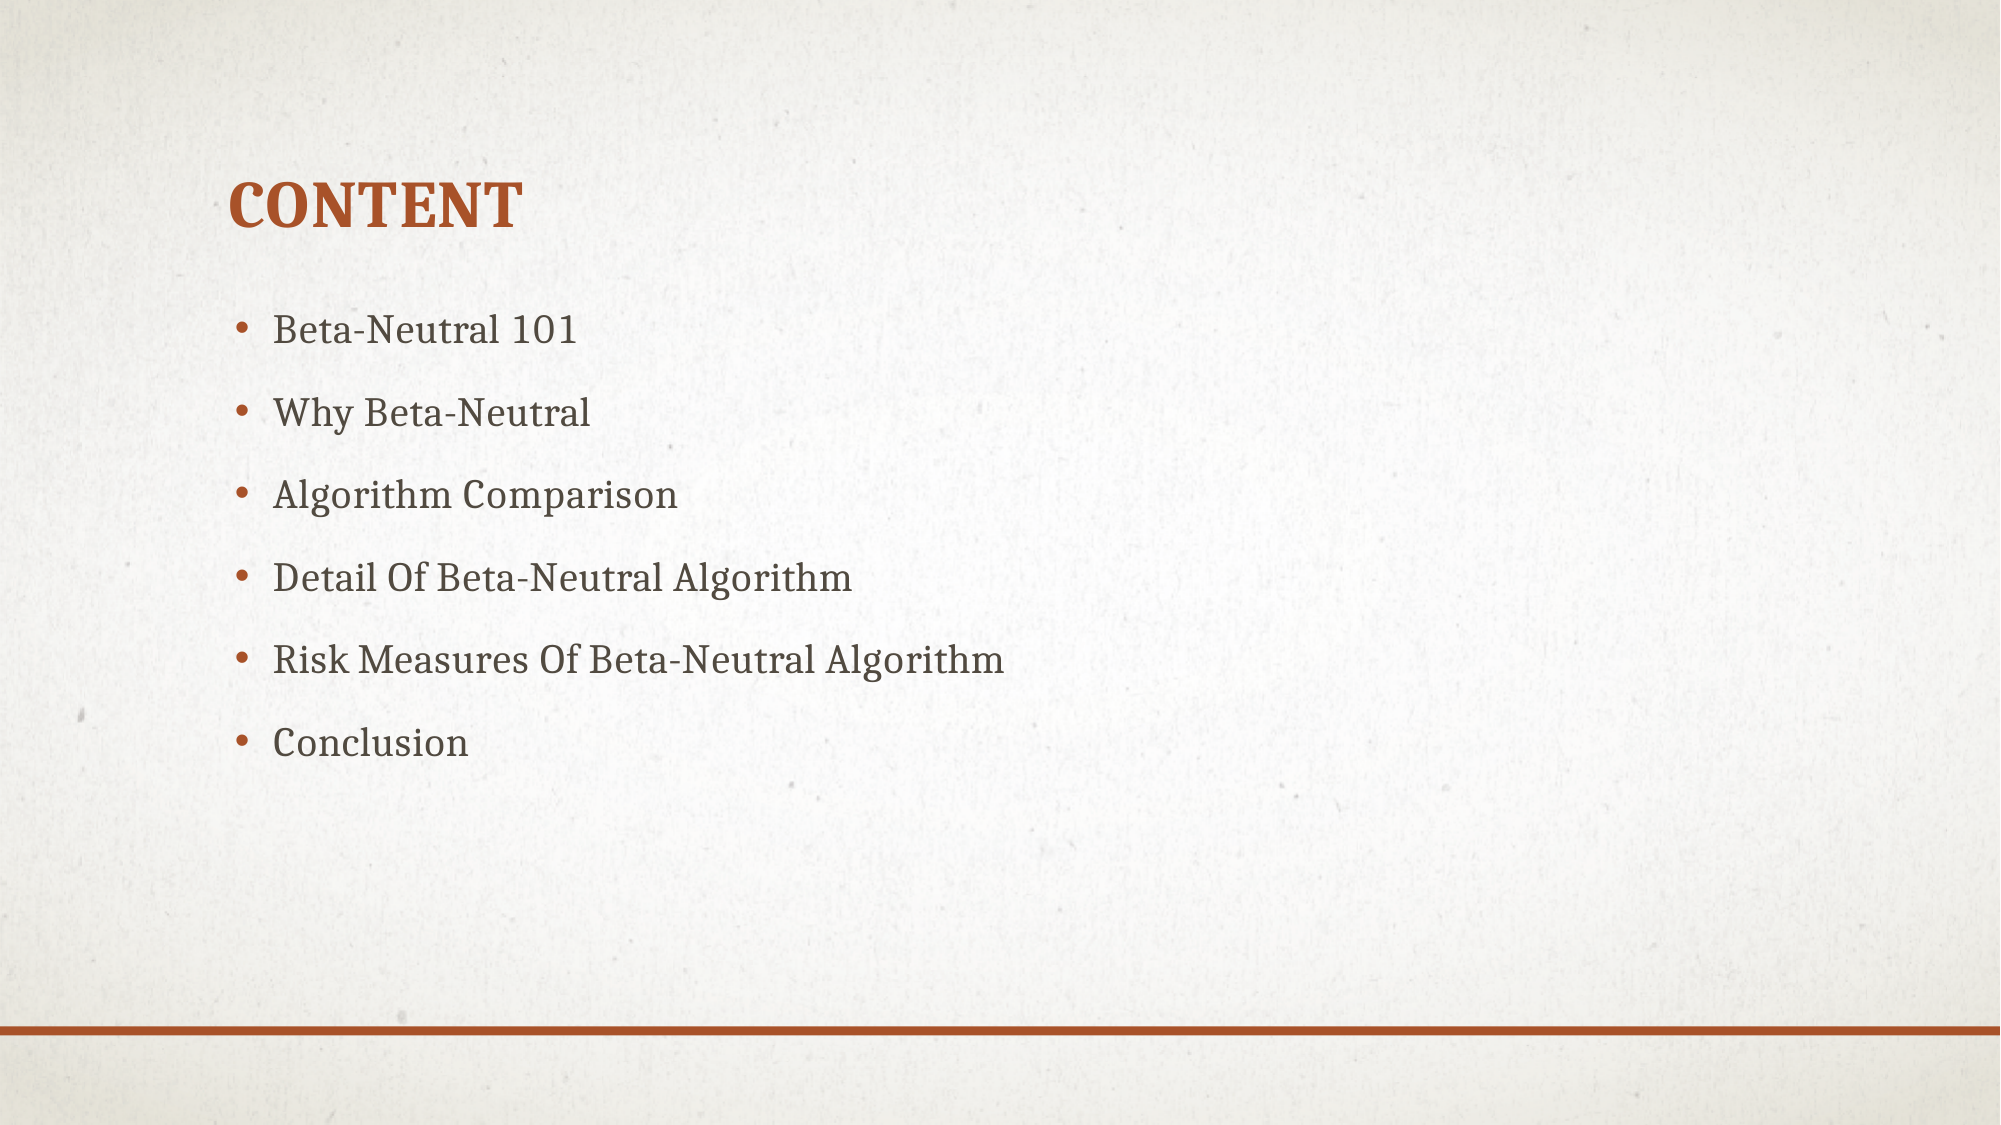

# content
Beta-Neutral 101
Why Beta-Neutral
Algorithm Comparison
Detail Of Beta-Neutral Algorithm
Risk Measures Of Beta-Neutral Algorithm
Conclusion